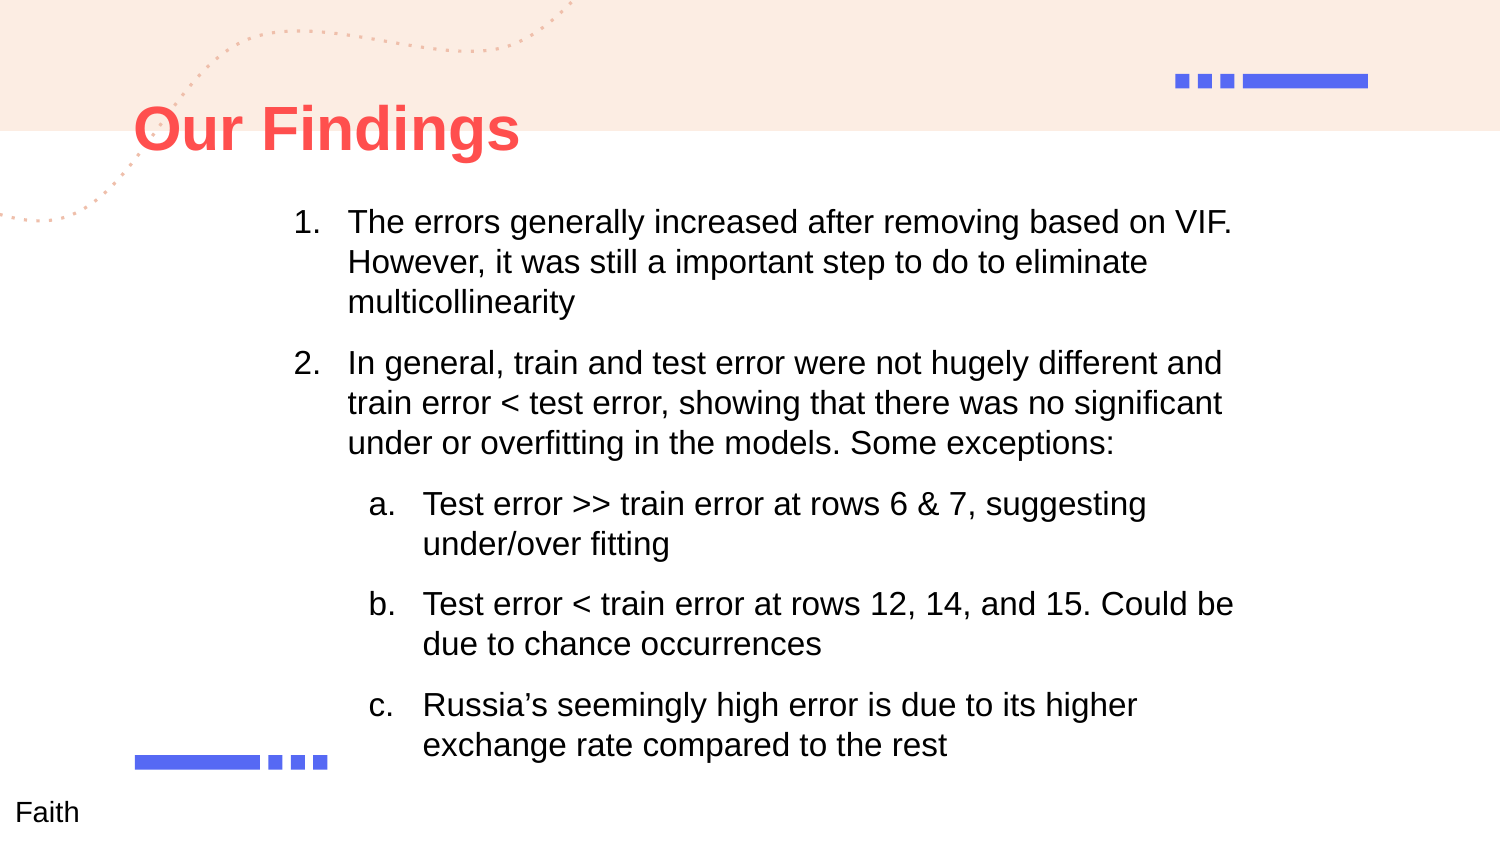

# Our Findings
The errors generally increased after removing based on VIF. However, it was still a important step to do to eliminate multicollinearity
In general, train and test error were not hugely different and train error < test error, showing that there was no significant under or overfitting in the models. Some exceptions:
Test error >> train error at rows 6 & 7, suggesting under/over fitting
Test error < train error at rows 12, 14, and 15. Could be due to chance occurrences
Russia’s seemingly high error is due to its higher exchange rate compared to the rest
Faith